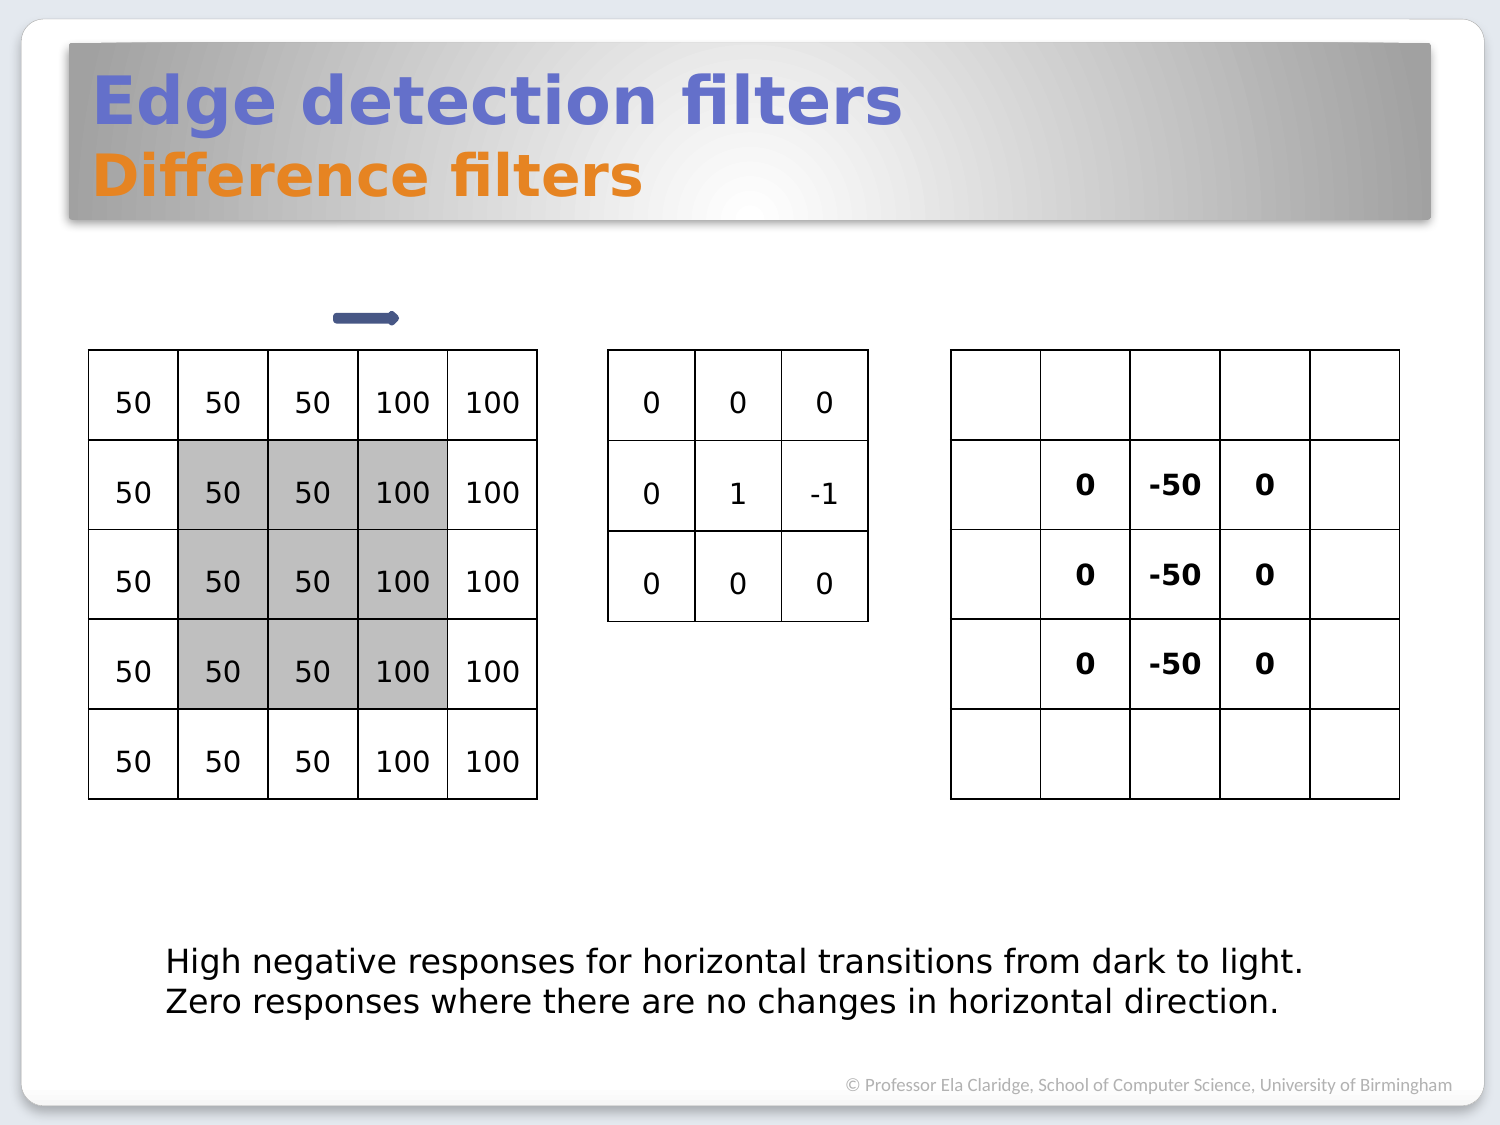

# Edge detection filters Difference filters

| 50 | 50 | 50 | 100 | 100 |
| --- | --- | --- | --- | --- |
| 50 | 50 | 50 | 100 | 100 |
| 50 | 50 | 50 | 100 | 100 |
| 50 | 50 | 50 | 100 | 100 |
| 50 | 50 | 50 | 100 | 100 |
|  |  |  |  |  |
| --- | --- | --- | --- | --- |
|  | 0 | -50 | 0 |  |
|  | 0 | -50 | 0 |  |
|  | 0 | -50 | 0 |  |
|  |  |  |  |  |
| 0 | 0 | 0 |
| --- | --- | --- |
| 0 | 1 | -1 |
| 0 | 0 | 0 |
High negative responses for horizontal transitions from dark to light.
Zero responses where there are no changes in horizontal direction.
© Professor Ela Claridge, School of Computer Science, University of Birmingham